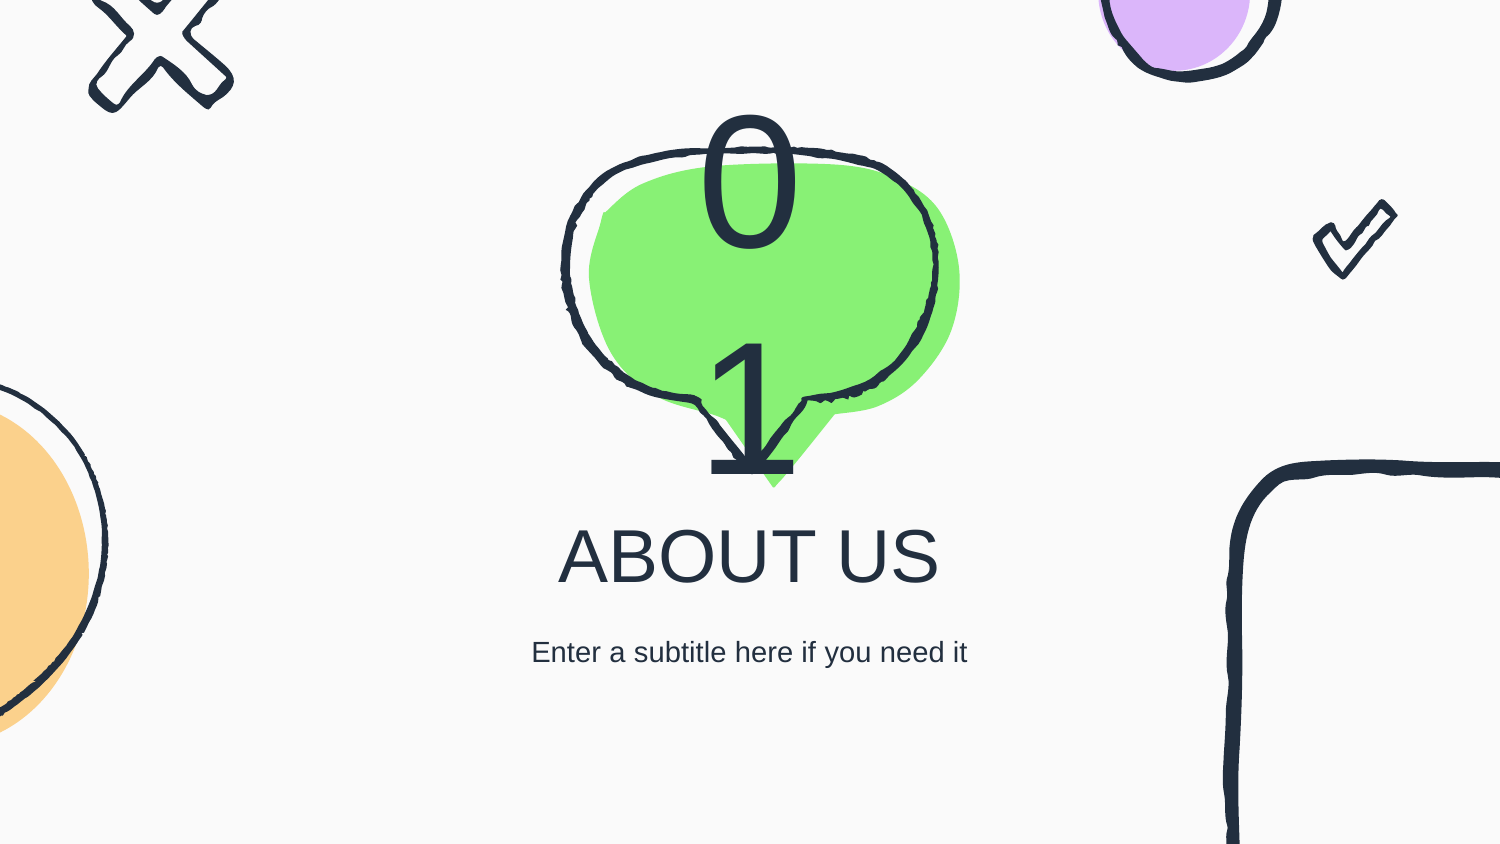

01

# ABOUT US
Enter a subtitle here if you need it